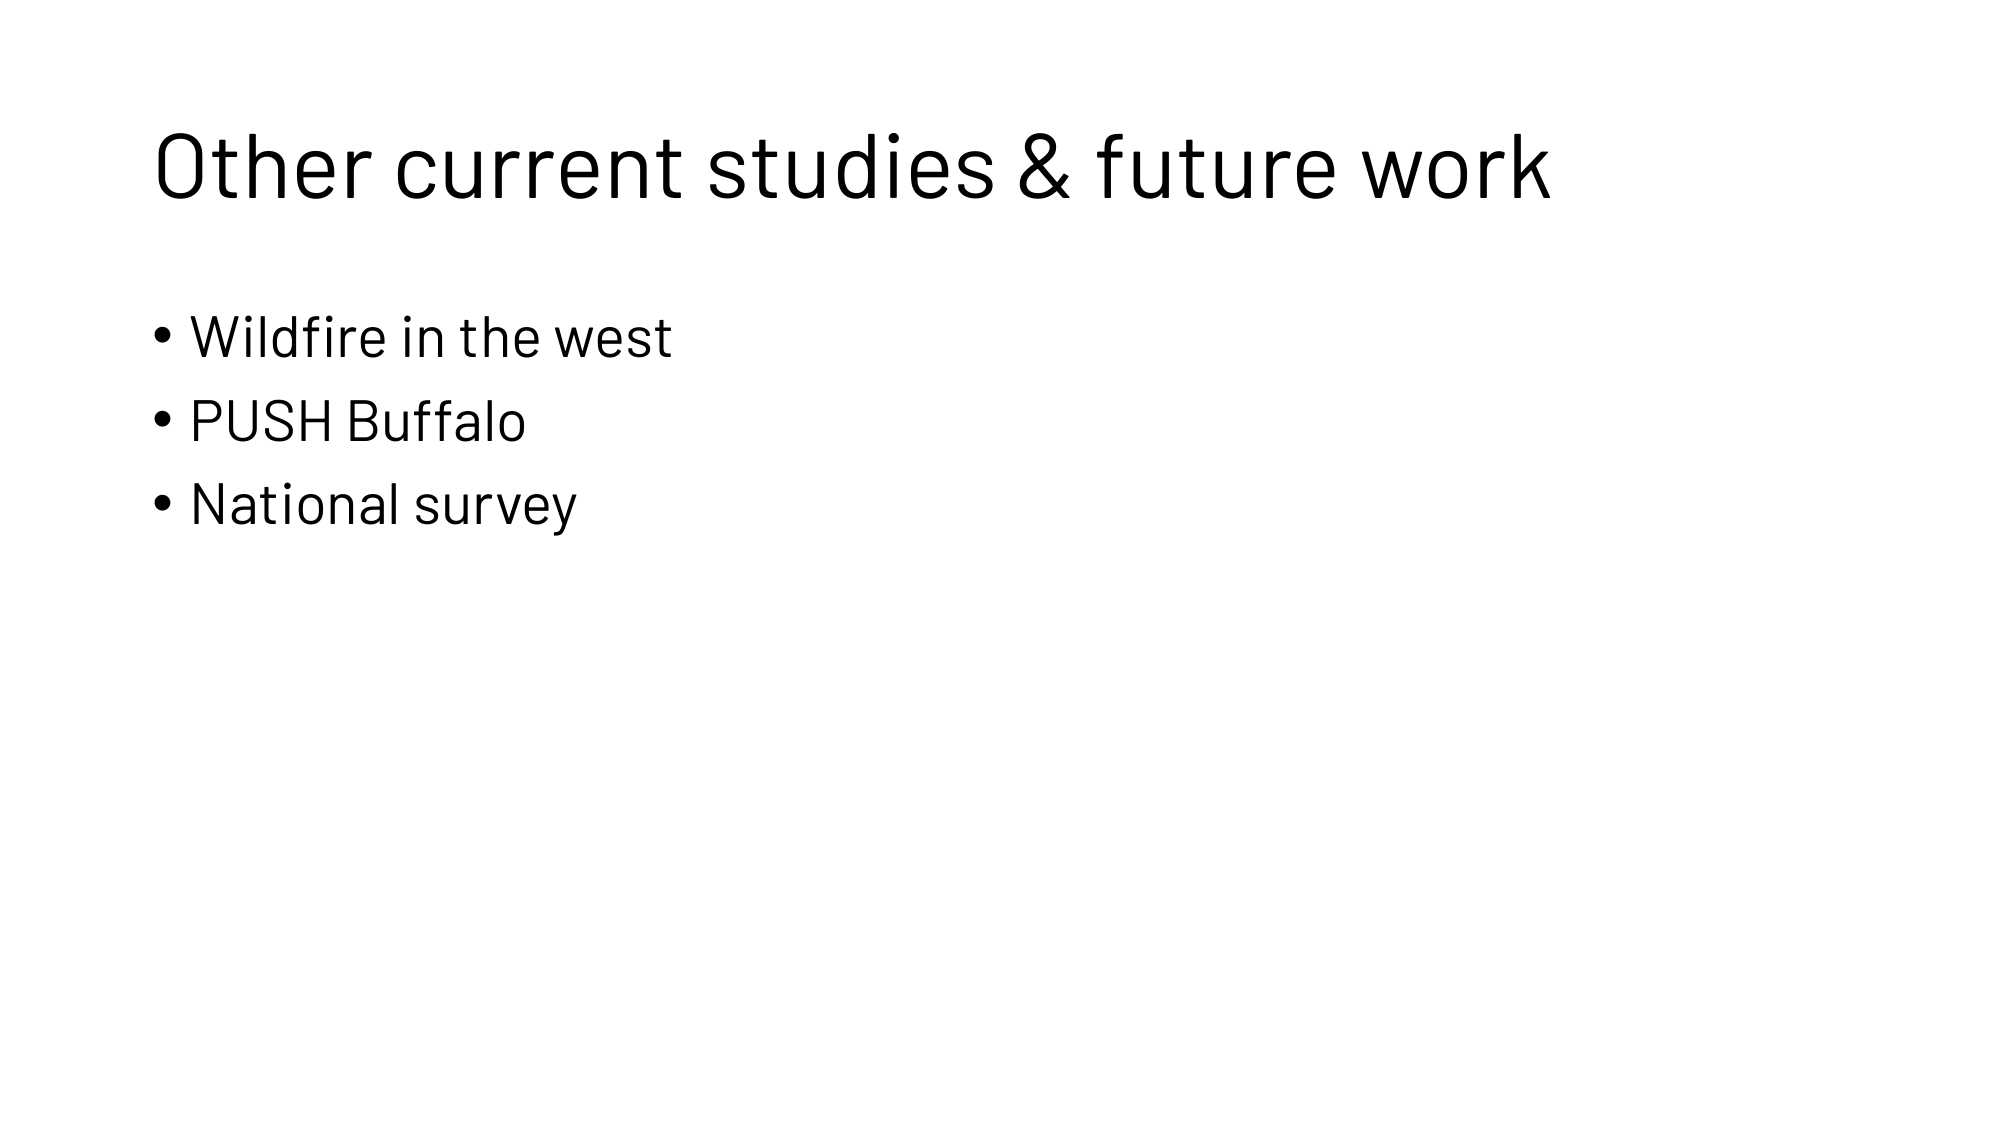

# Other current studies & future work
Wildfire in the west
PUSH Buffalo
National survey